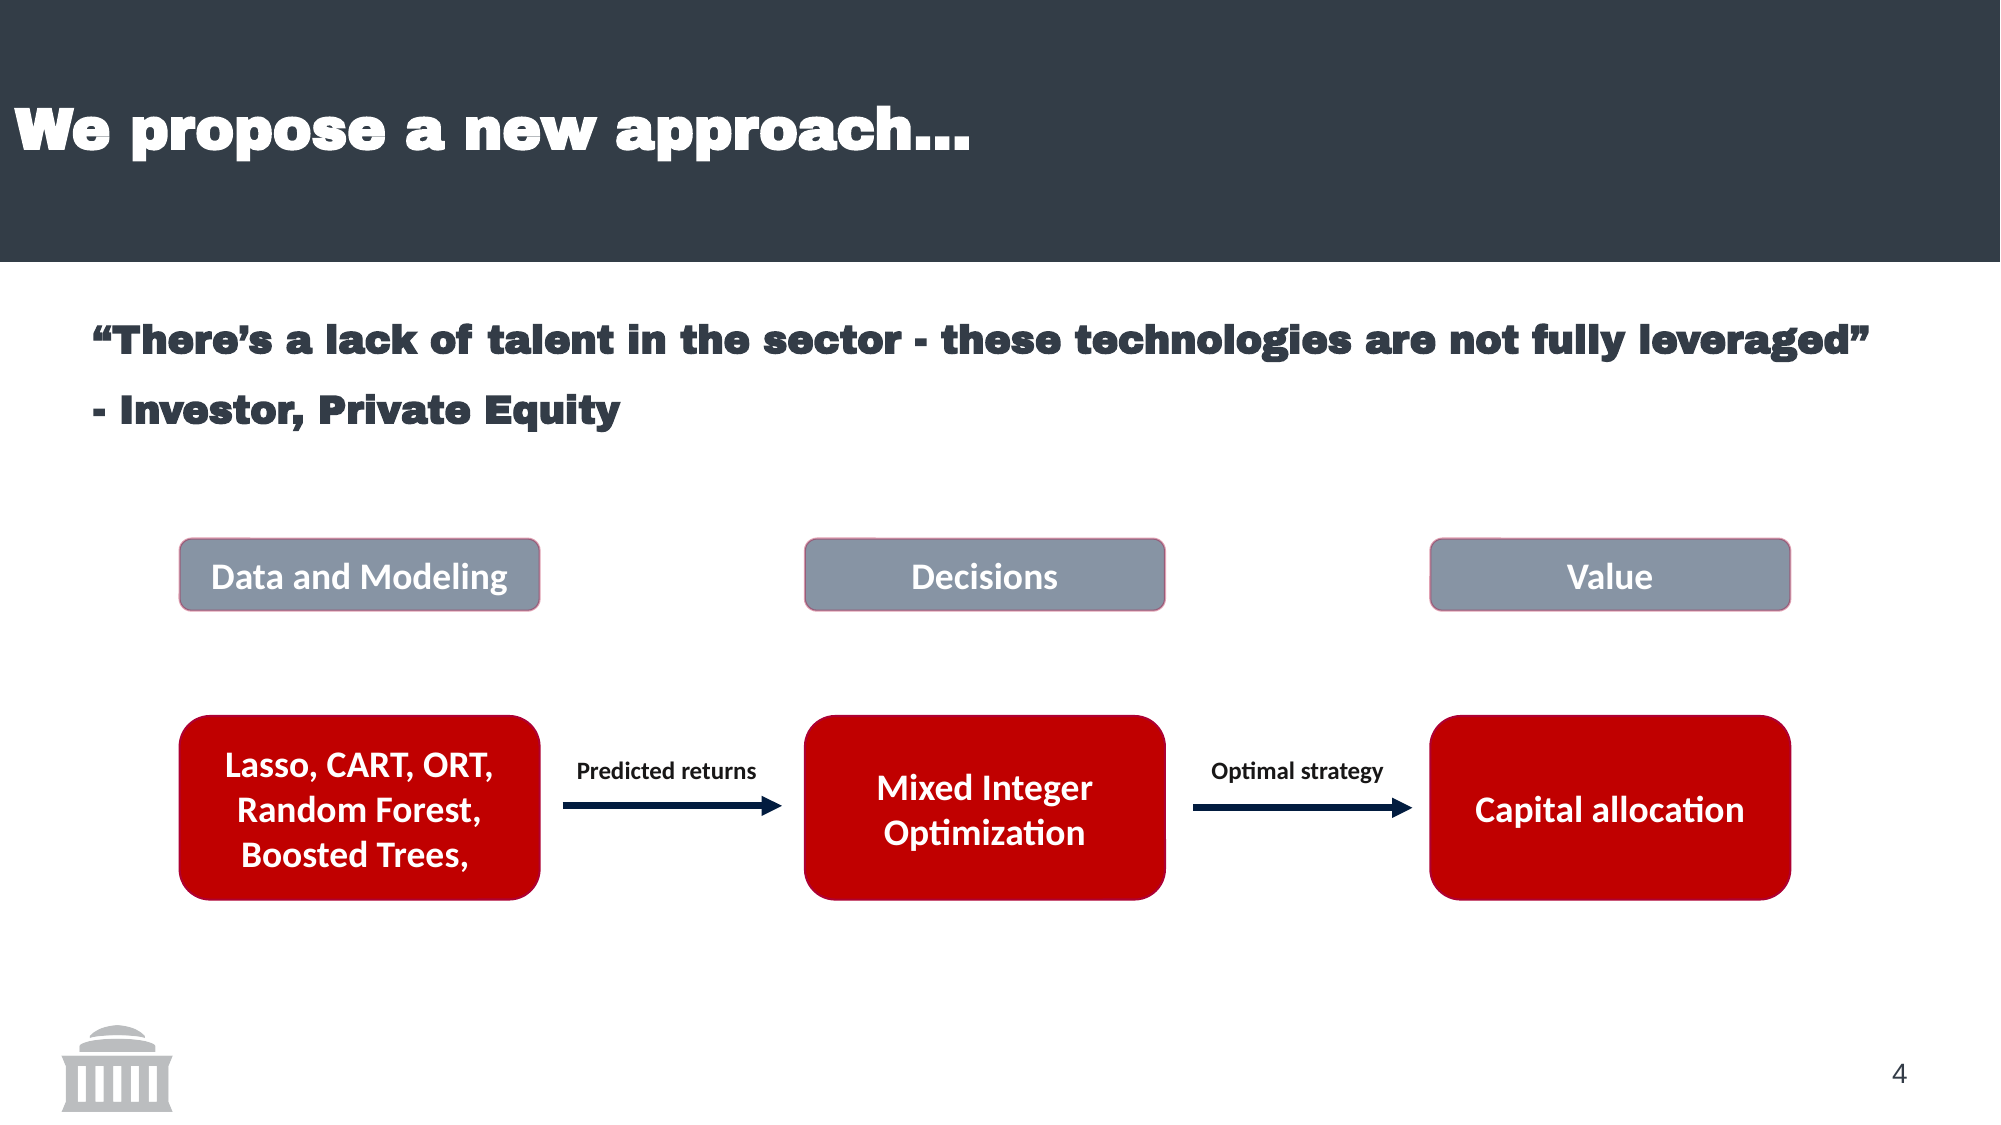

# We propose a new approach…
“There’s a lack of talent in the sector - these technologies are not fully leveraged”
- Investor, Private Equity
Decisions
Data and Modeling
Value
Lasso, CART, ORT, Random Forest, Boosted Trees,
Mixed Integer Optimization
Capital allocation
Predicted returns
Optimal strategy
4